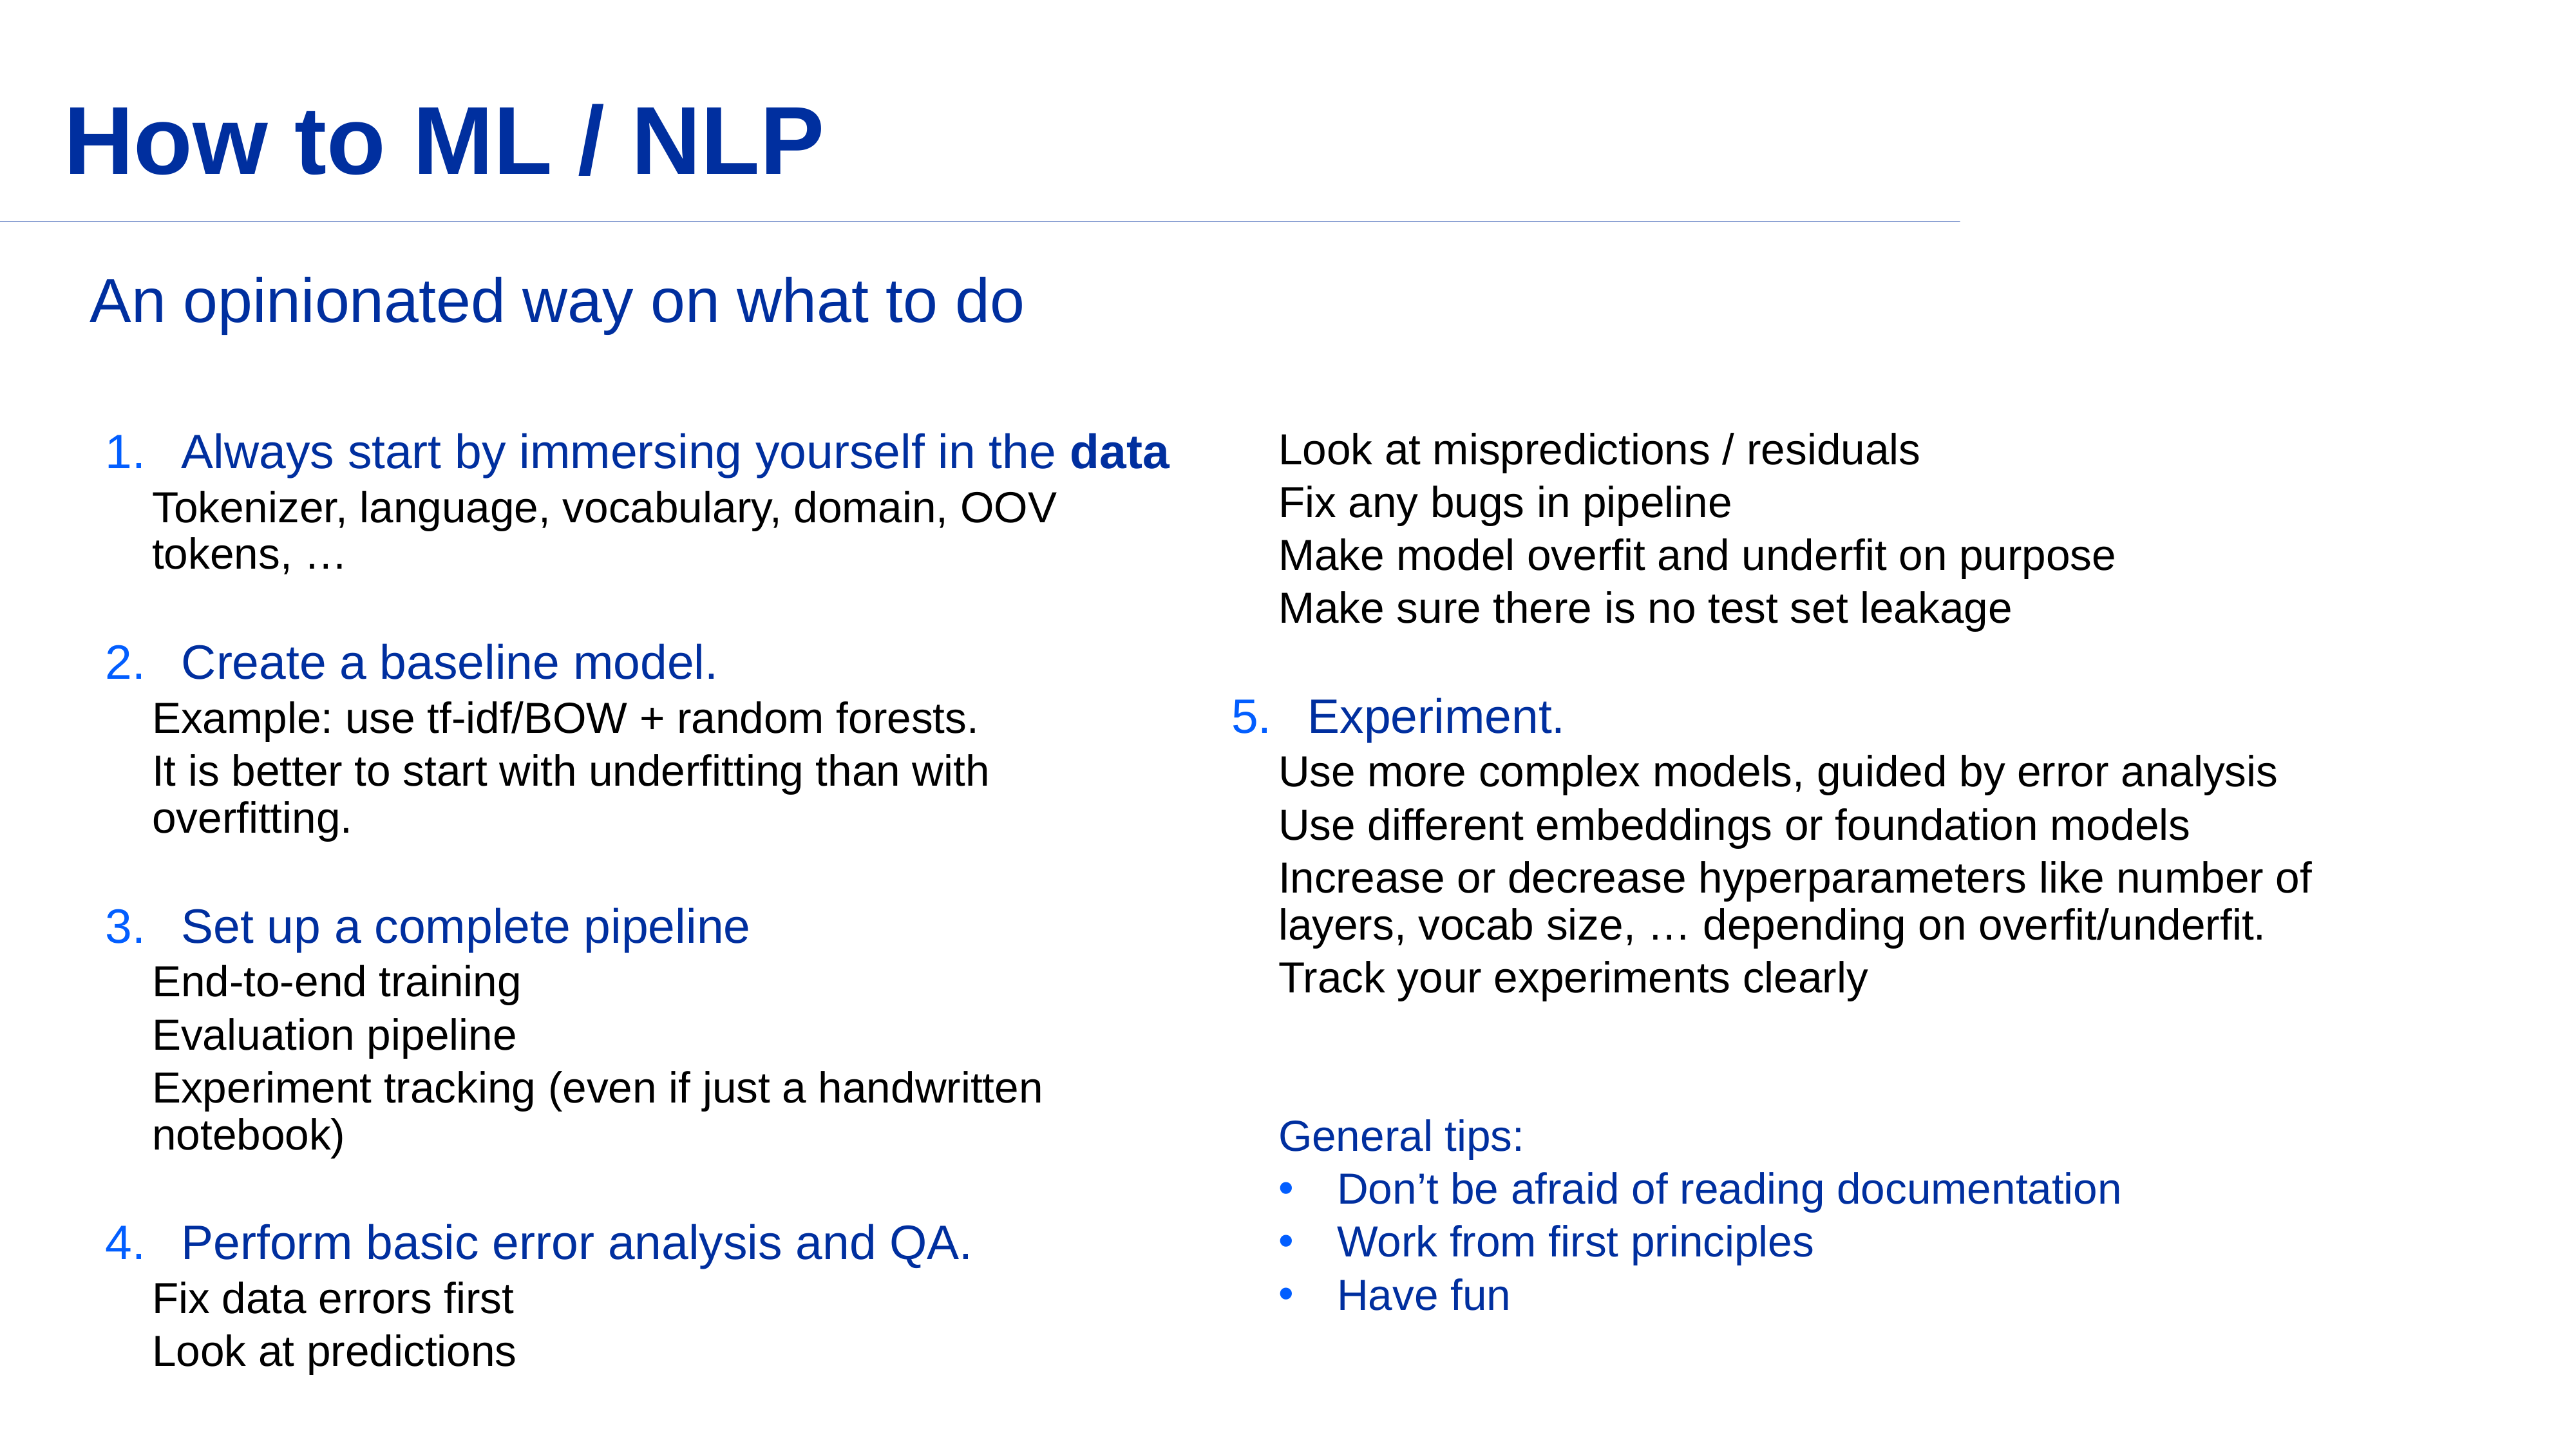

# How to ML / NLP
An opinionated way on what to do
Always start by immersing yourself in the data
Tokenizer, language, vocabulary, domain, OOV tokens, …
Create a baseline model.
Example: use tf-idf/BOW + random forests.
It is better to start with underfitting than with overfitting.
Set up a complete pipeline
End-to-end training
Evaluation pipeline
Experiment tracking (even if just a handwritten notebook)
Perform basic error analysis and QA.
Fix data errors first
Look at predictions
Look at mispredictions / residuals
Fix any bugs in pipeline
Make model overfit and underfit on purpose
Make sure there is no test set leakage
Experiment.
Use more complex models, guided by error analysis
Use different embeddings or foundation models
Increase or decrease hyperparameters like number of layers, vocab size, … depending on overfit/underfit.
Track your experiments clearly

General tips:
Don’t be afraid of reading documentation
Work from first principles
Have fun